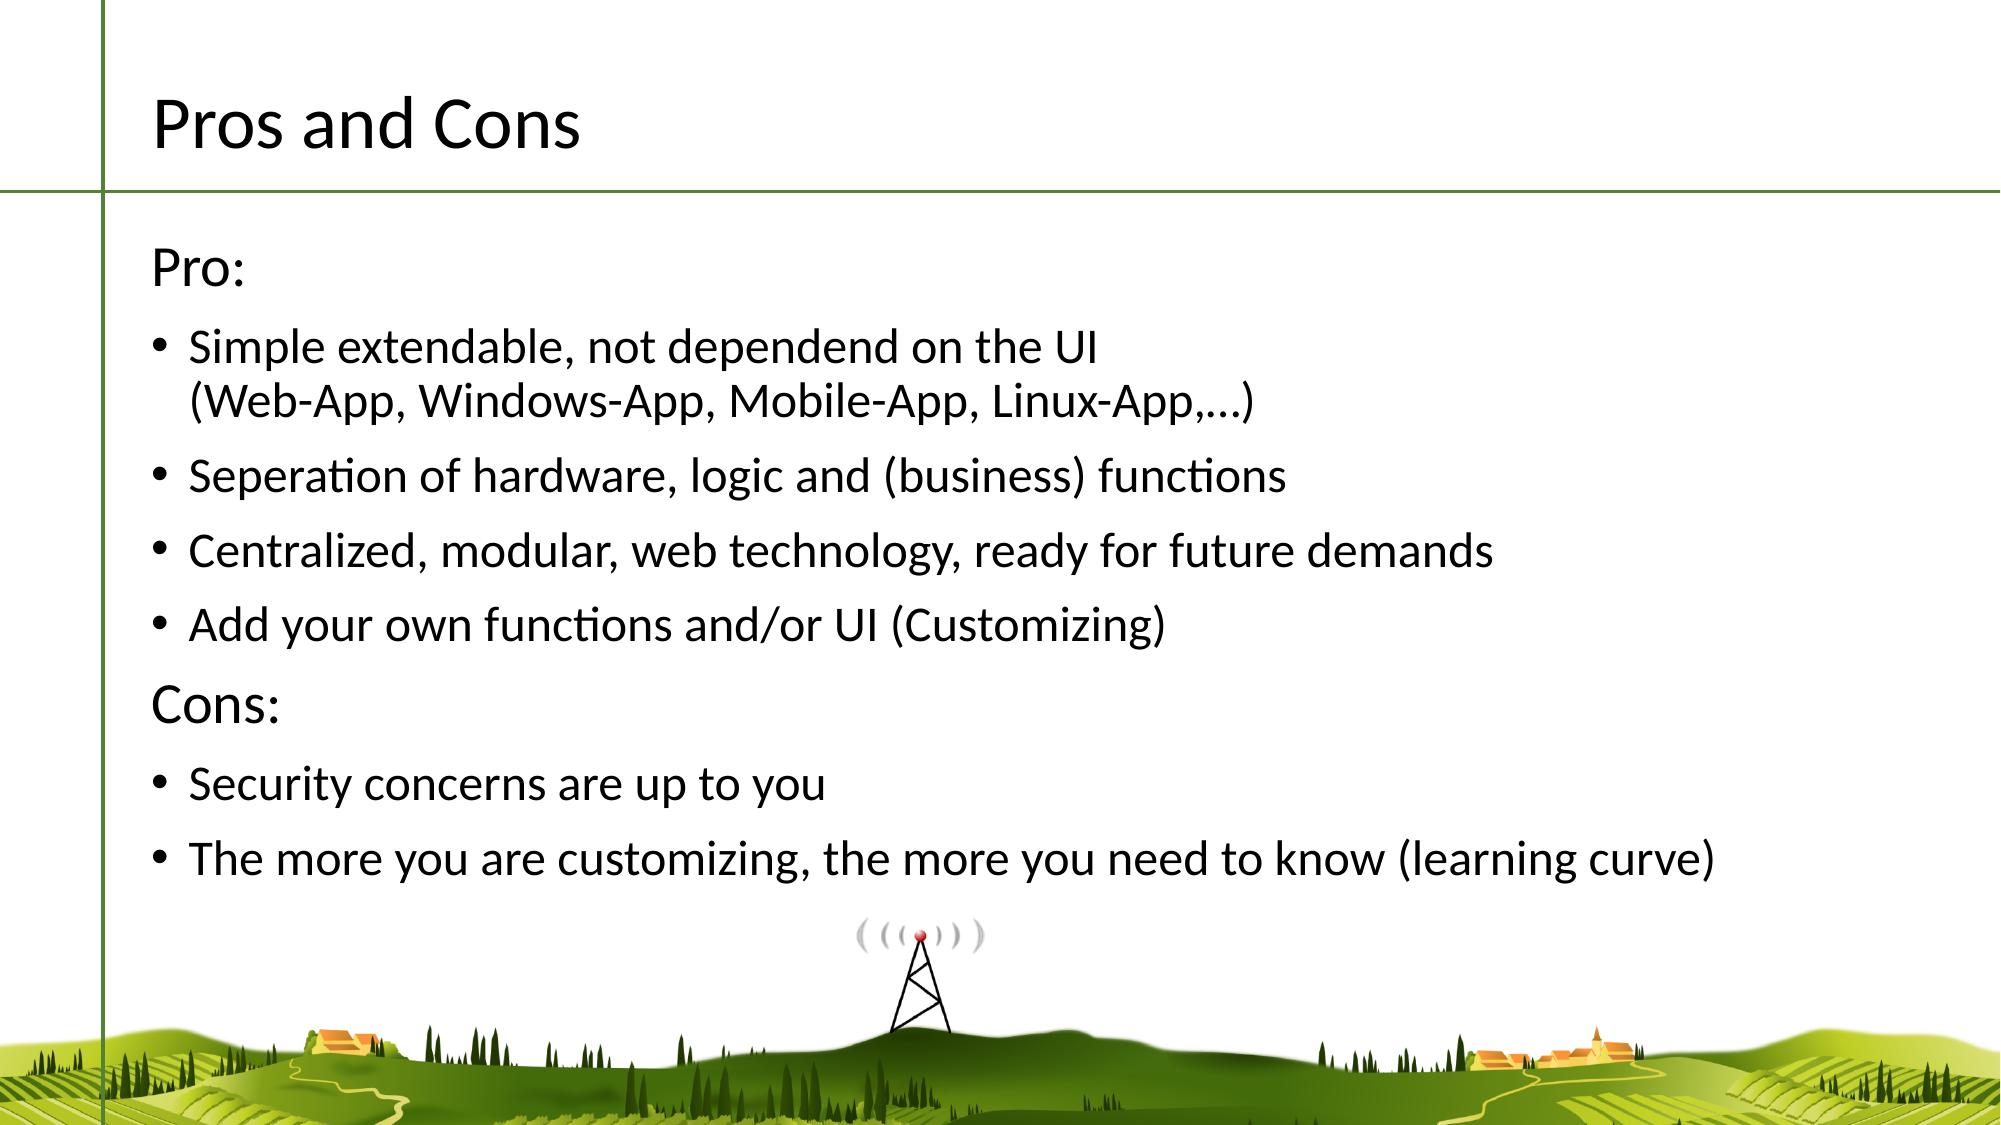

# Pros and Cons
Pro:
Simple extendable, not dependend on the UI
(Web-App, Windows-App, Mobile-App, Linux-App,…)
Seperation of hardware, logic and (business) functions
Centralized, modular, web technology, ready for future demands
Add your own functions and/or UI (Customizing)
Cons:
Security concerns are up to you
The more you are customizing, the more you need to know (learning curve)